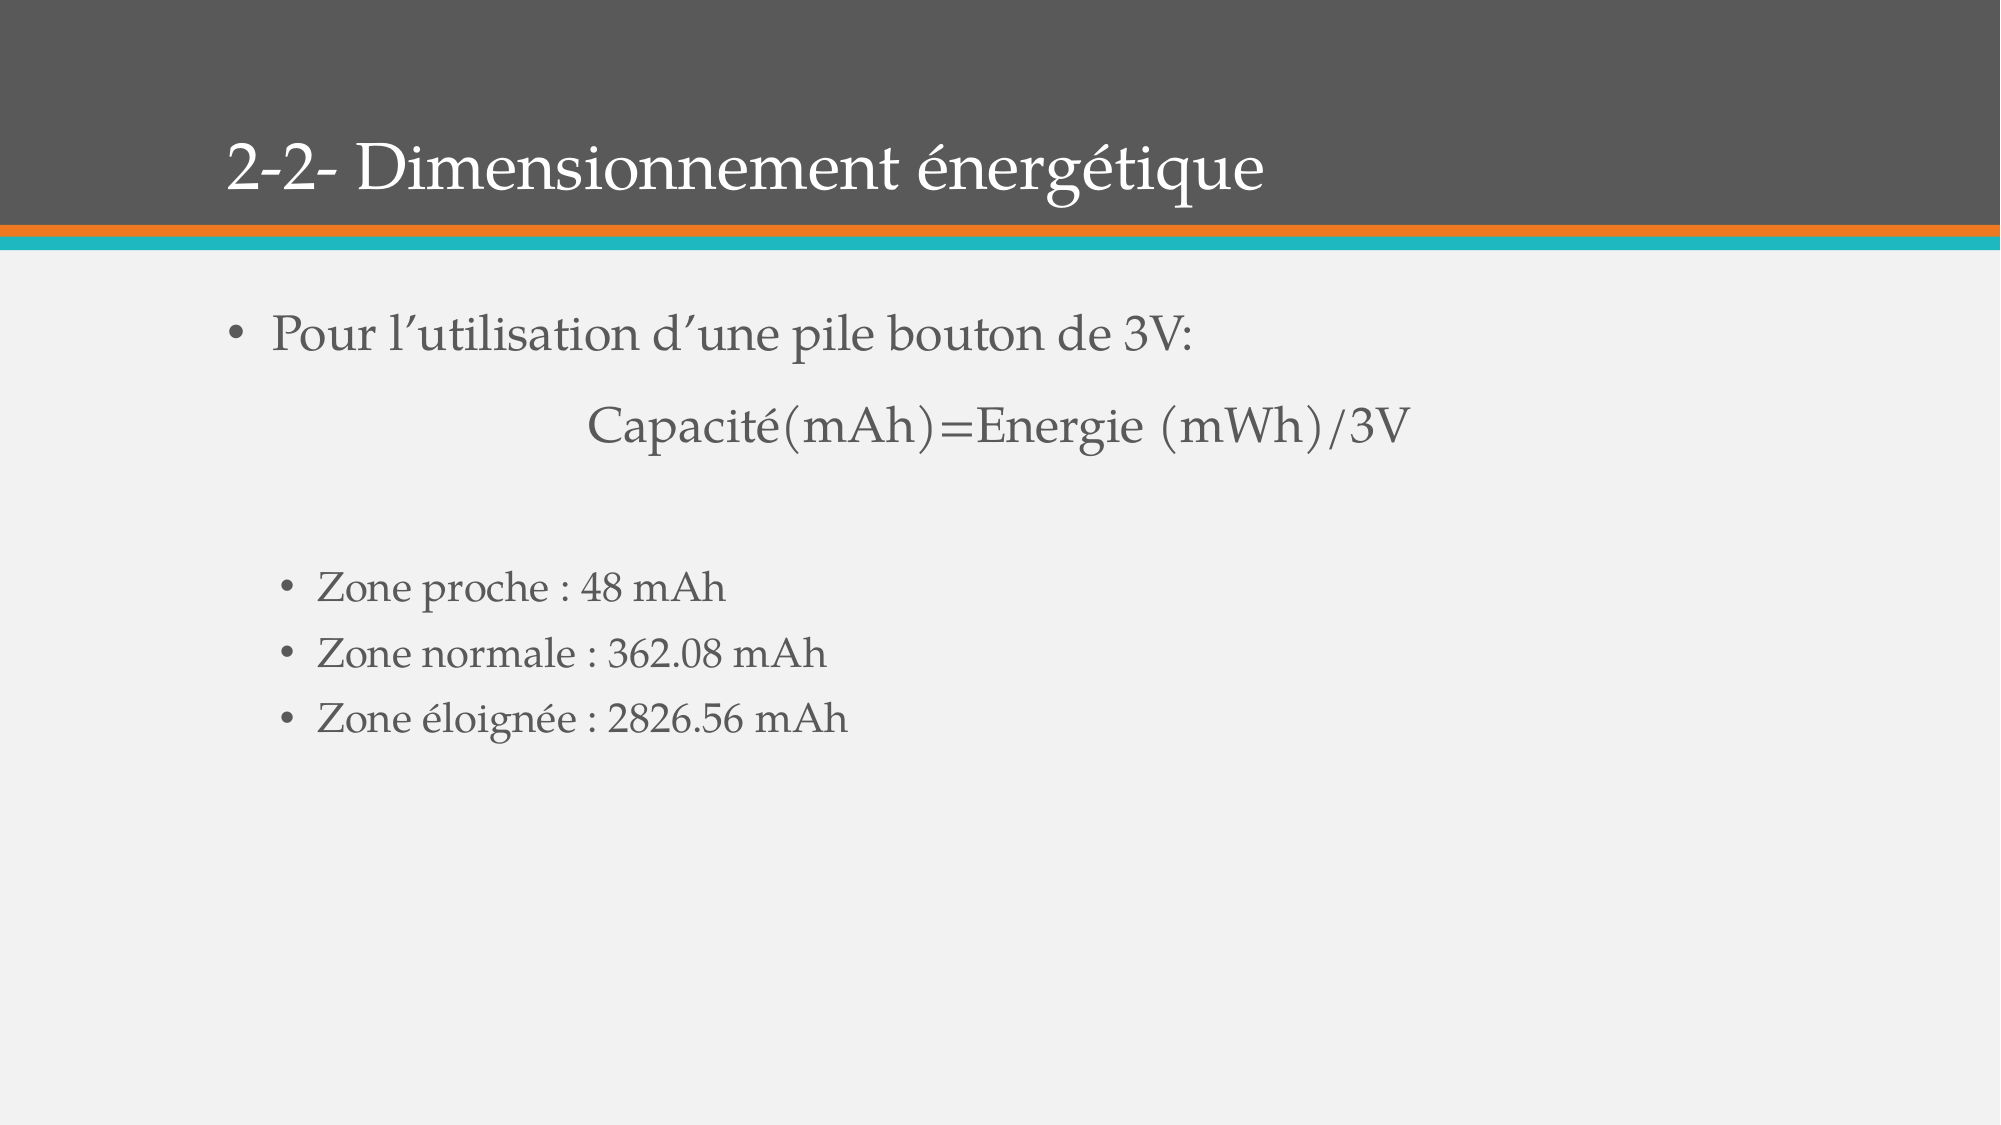

# 2-2- Dimensionnement énergétique
Pour l’utilisation d’une pile bouton de 3V:
Capacité(mAh)=Energie (mWh)/3V

Zone proche : 48 mAh
Zone normale : 362.08 mAh
Zone éloignée : 2826.56 mAh